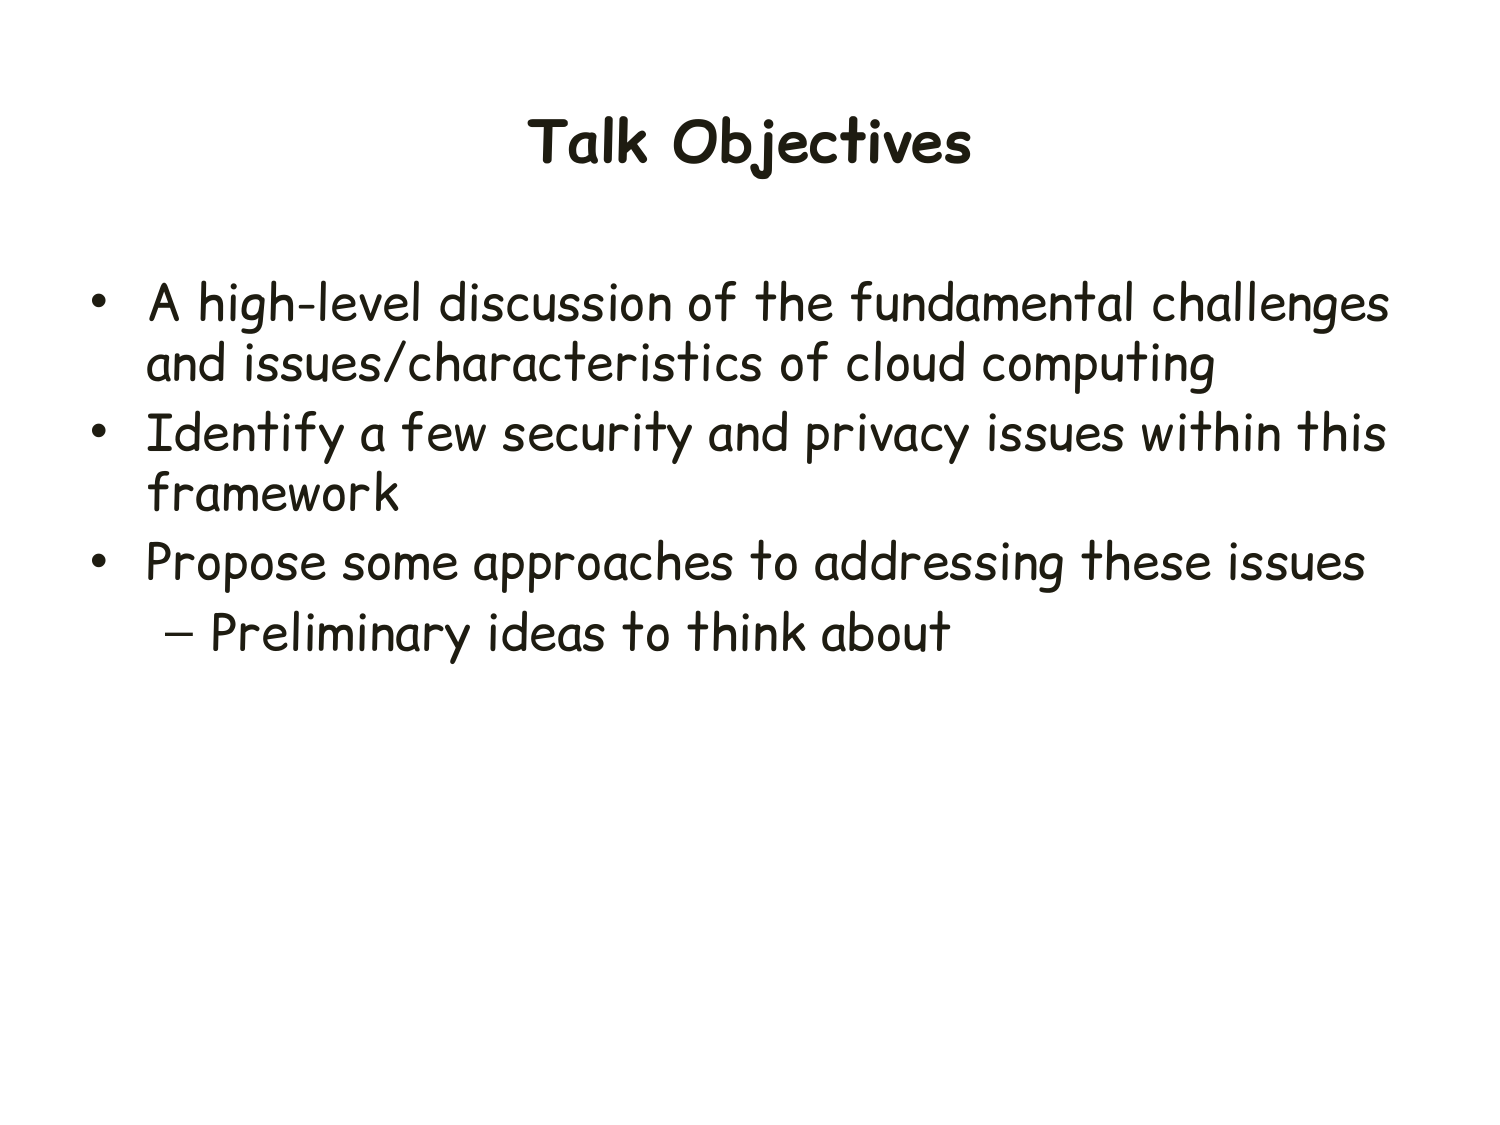

# Talk Objectives
A high-level discussion of the fundamental challenges and issues/characteristics of cloud computing
Identify a few security and privacy issues within this framework
Propose some approaches to addressing these issues
Preliminary ideas to think about